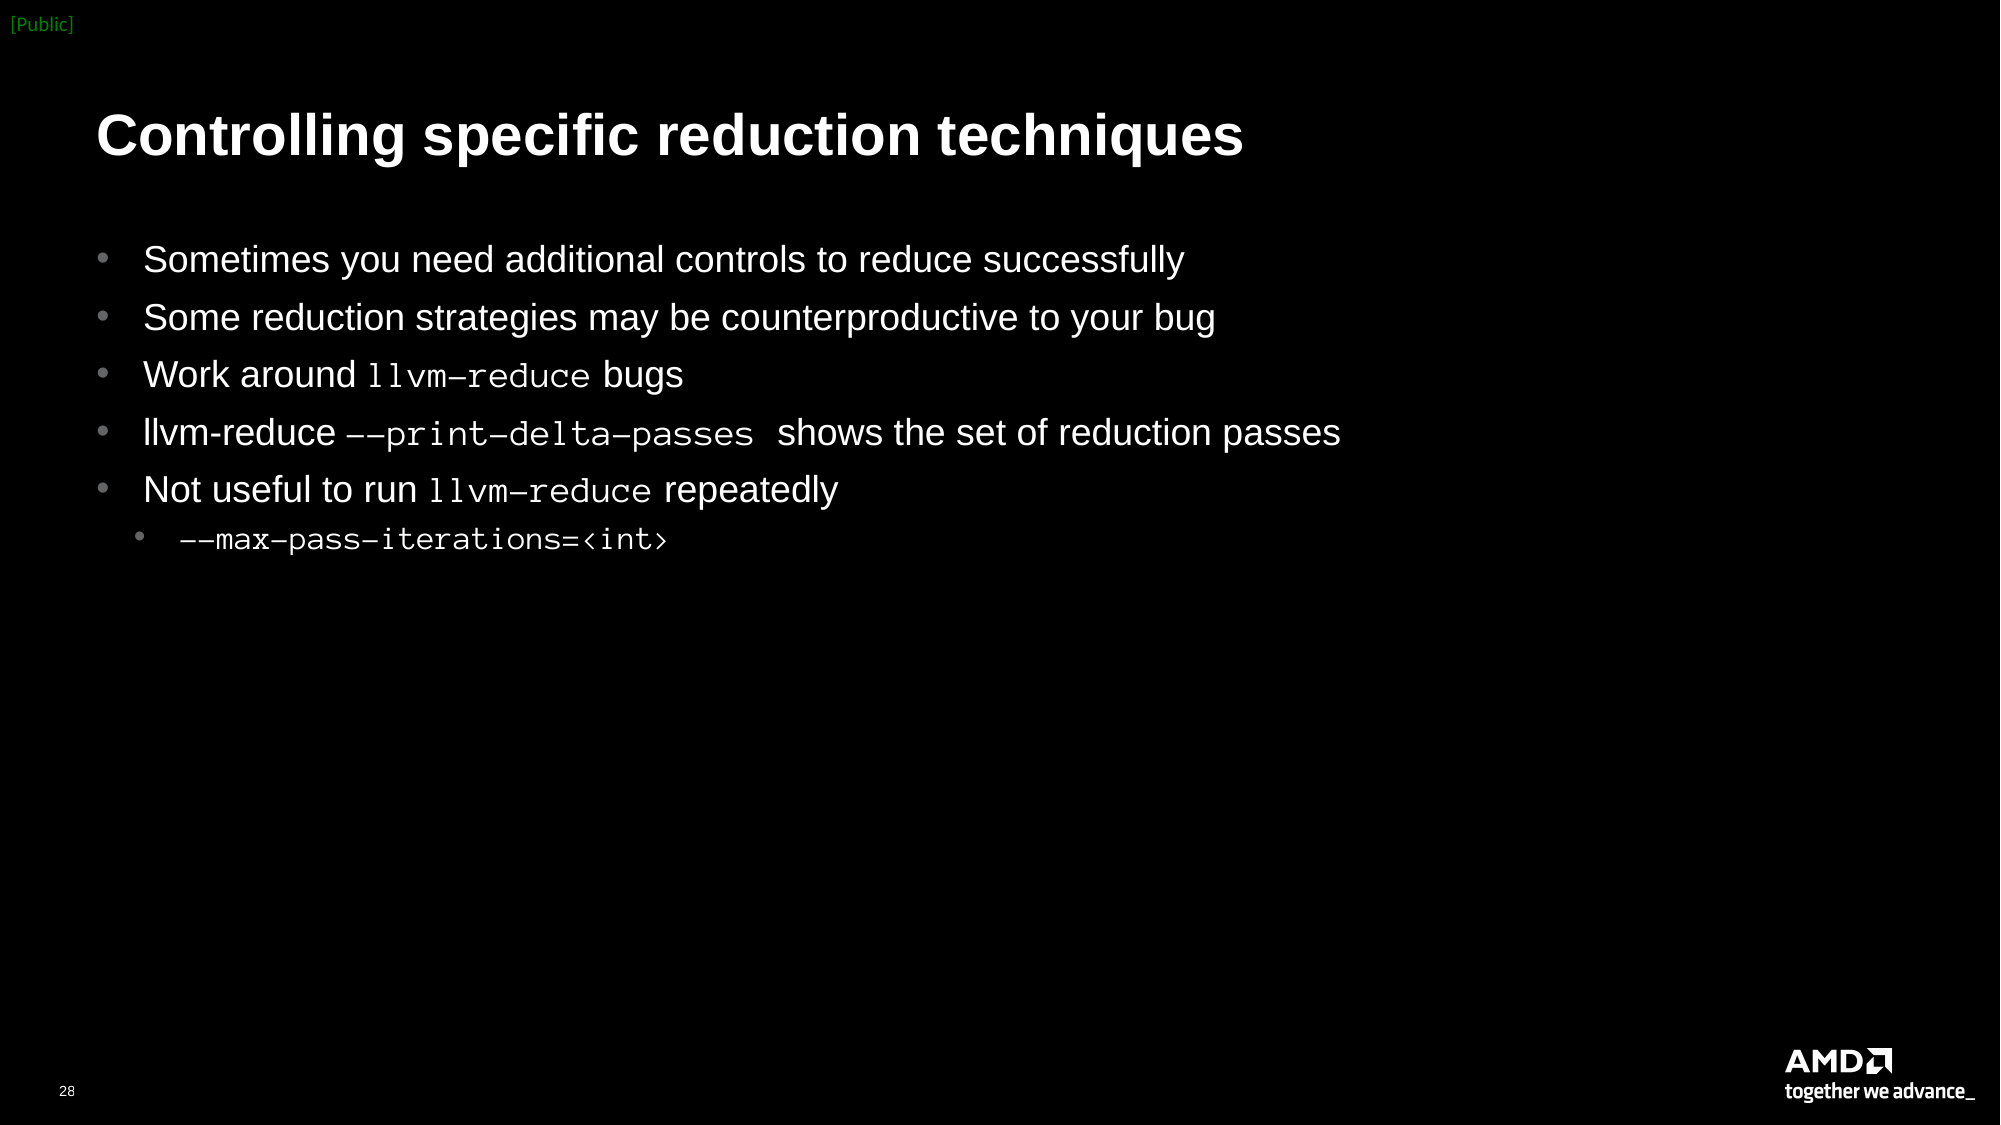

# Controlling specific reduction techniques
Sometimes you need additional controls to reduce successfully
Some reduction strategies may be counterproductive to your bug
Work around llvm-reduce bugs
llvm-reduce --print-delta-passes shows the set of reduction passes
Not useful to run llvm-reduce repeatedly
--max-pass-iterations=<int>